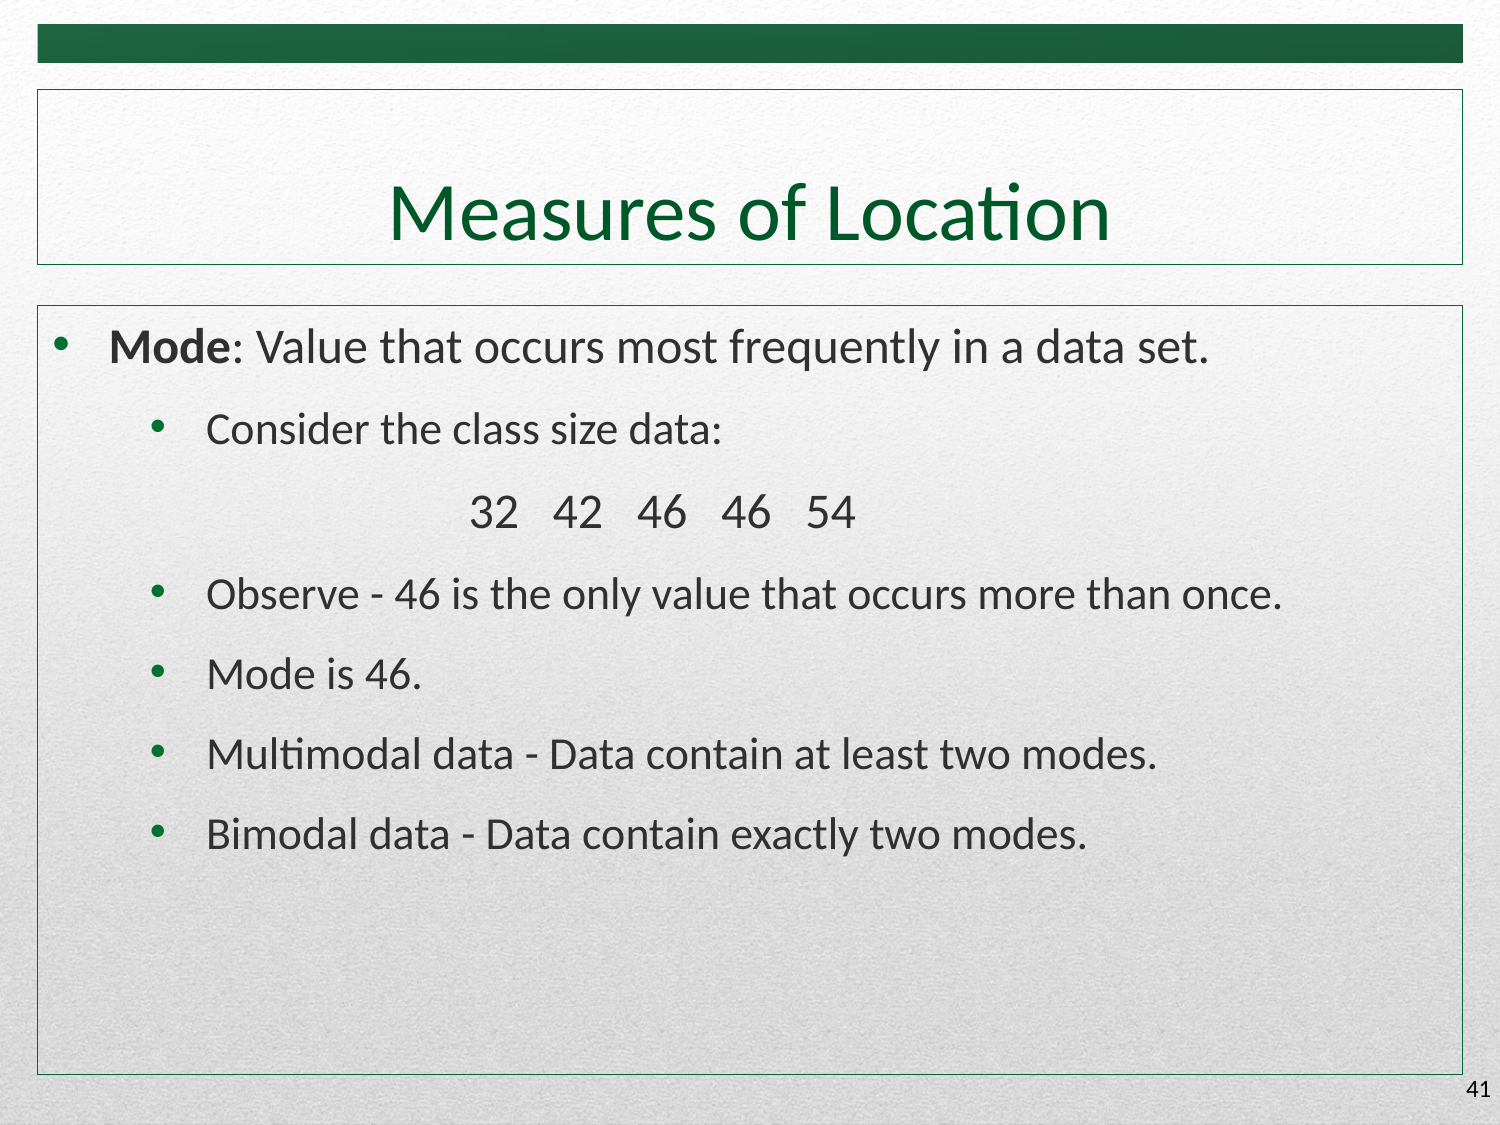

# Measures of Location
Mode: Value that occurs most frequently in a data set.
Consider the class size data:
                                     32   42   46   46   54
Observe - 46 is the only value that occurs more than once.
Mode is 46.
Multimodal data - Data contain at least two modes.
Bimodal data - Data contain exactly two modes.

41